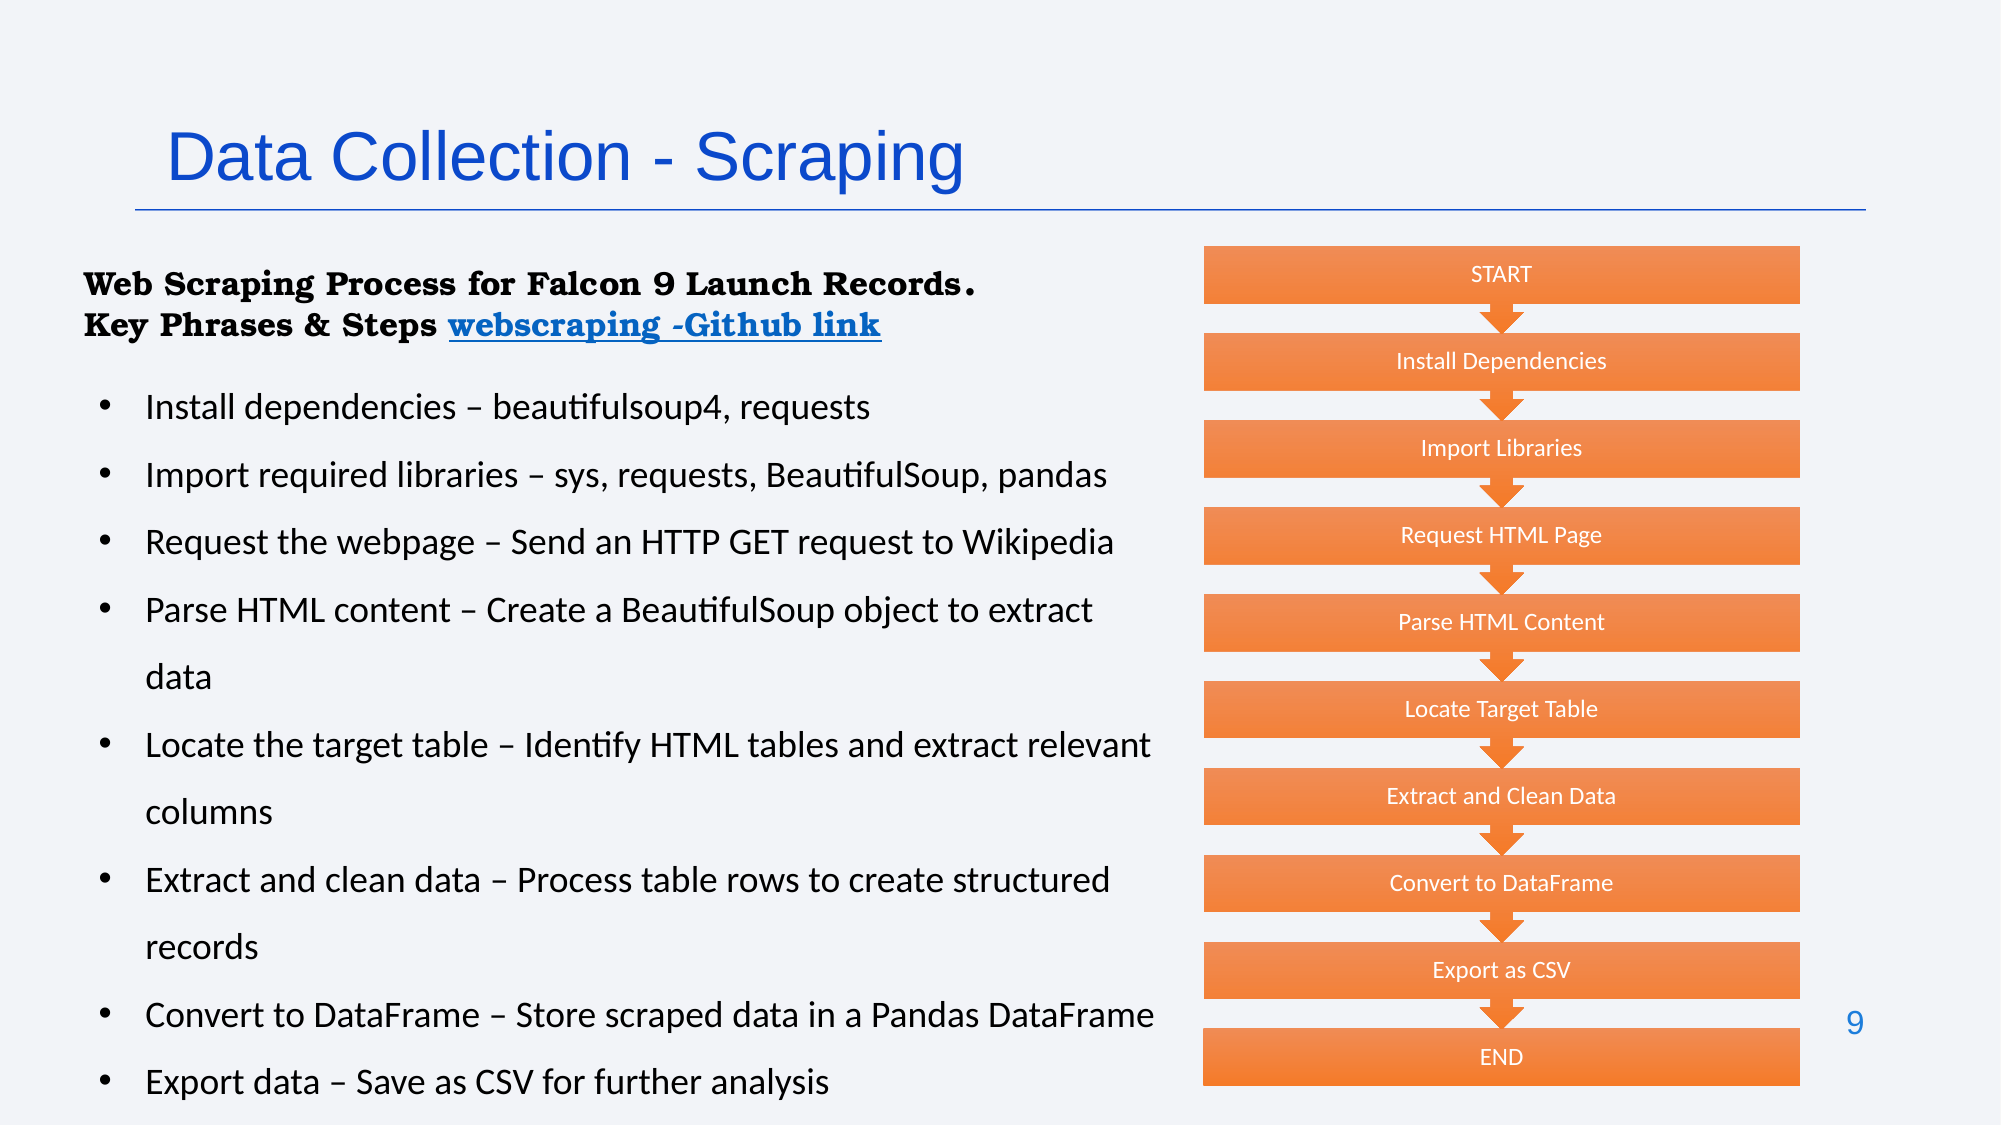

Data Collection - Scraping
END
Export as CSV
Convert to DataFrame
Extract and Clean Data
Locate Target Table
Parse HTML Content
Request HTML Page
Import Libraries
Install Dependencies
START
Web Scraping Process for Falcon 9 Launch Records. Key Phrases & Steps webscraping -Github link
Install dependencies – beautifulsoup4, requests
Import required libraries – sys, requests, BeautifulSoup, pandas
Request the webpage – Send an HTTP GET request to Wikipedia
Parse HTML content – Create a BeautifulSoup object to extract data
Locate the target table – Identify HTML tables and extract relevant columns
Extract and clean data – Process table rows to create structured records
Convert to DataFrame – Store scraped data in a Pandas DataFrame
Export data – Save as CSV for further analysis
9